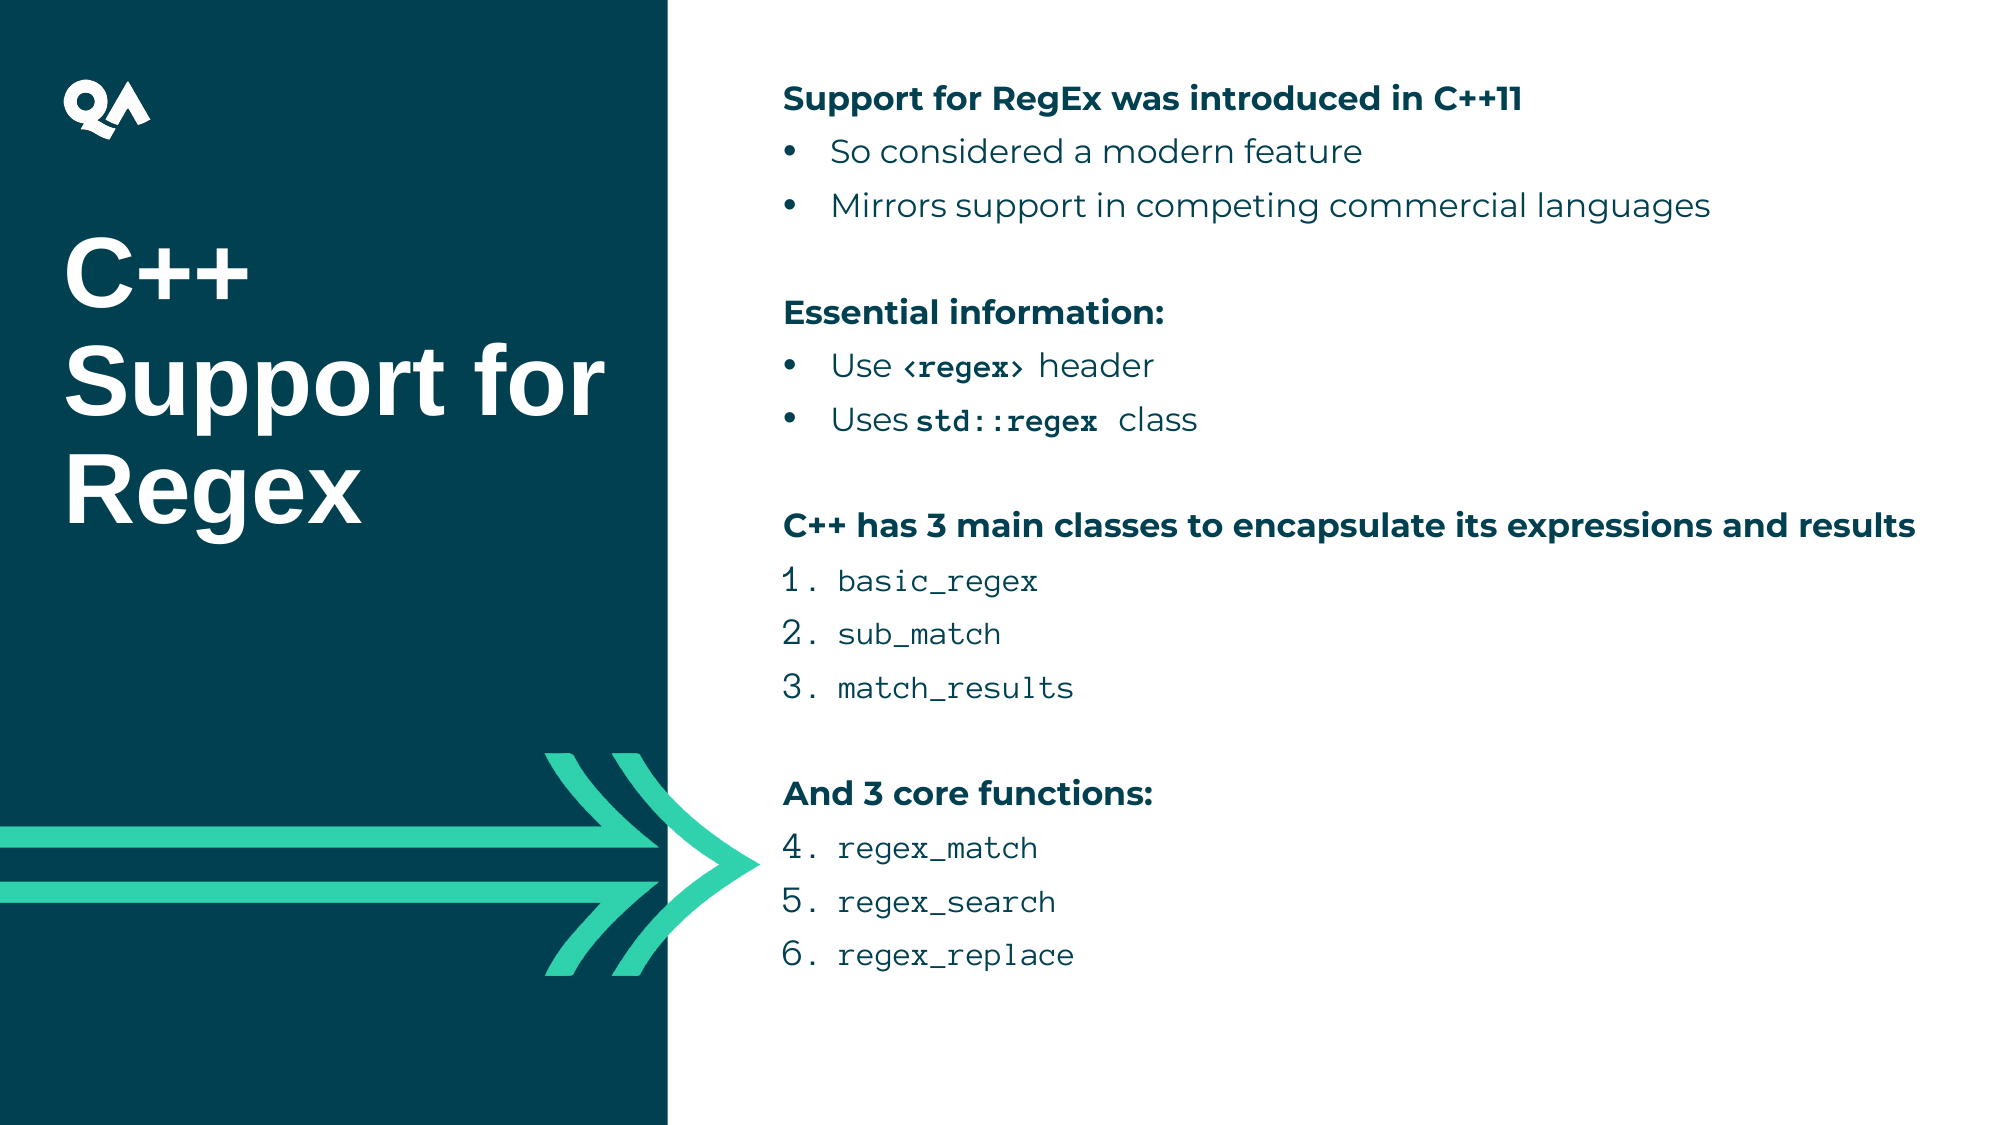

Support for RegEx was introduced in C++11
So considered a modern feature
Mirrors support in competing commercial languages

Essential information:
Use <regex> header
Uses std::regex class

C++ has 3 main classes to encapsulate its expressions and results
basic_regex
sub_match
match_results

And 3 core functions:
regex_match
regex_search
regex_replace

C++ Support for Regex